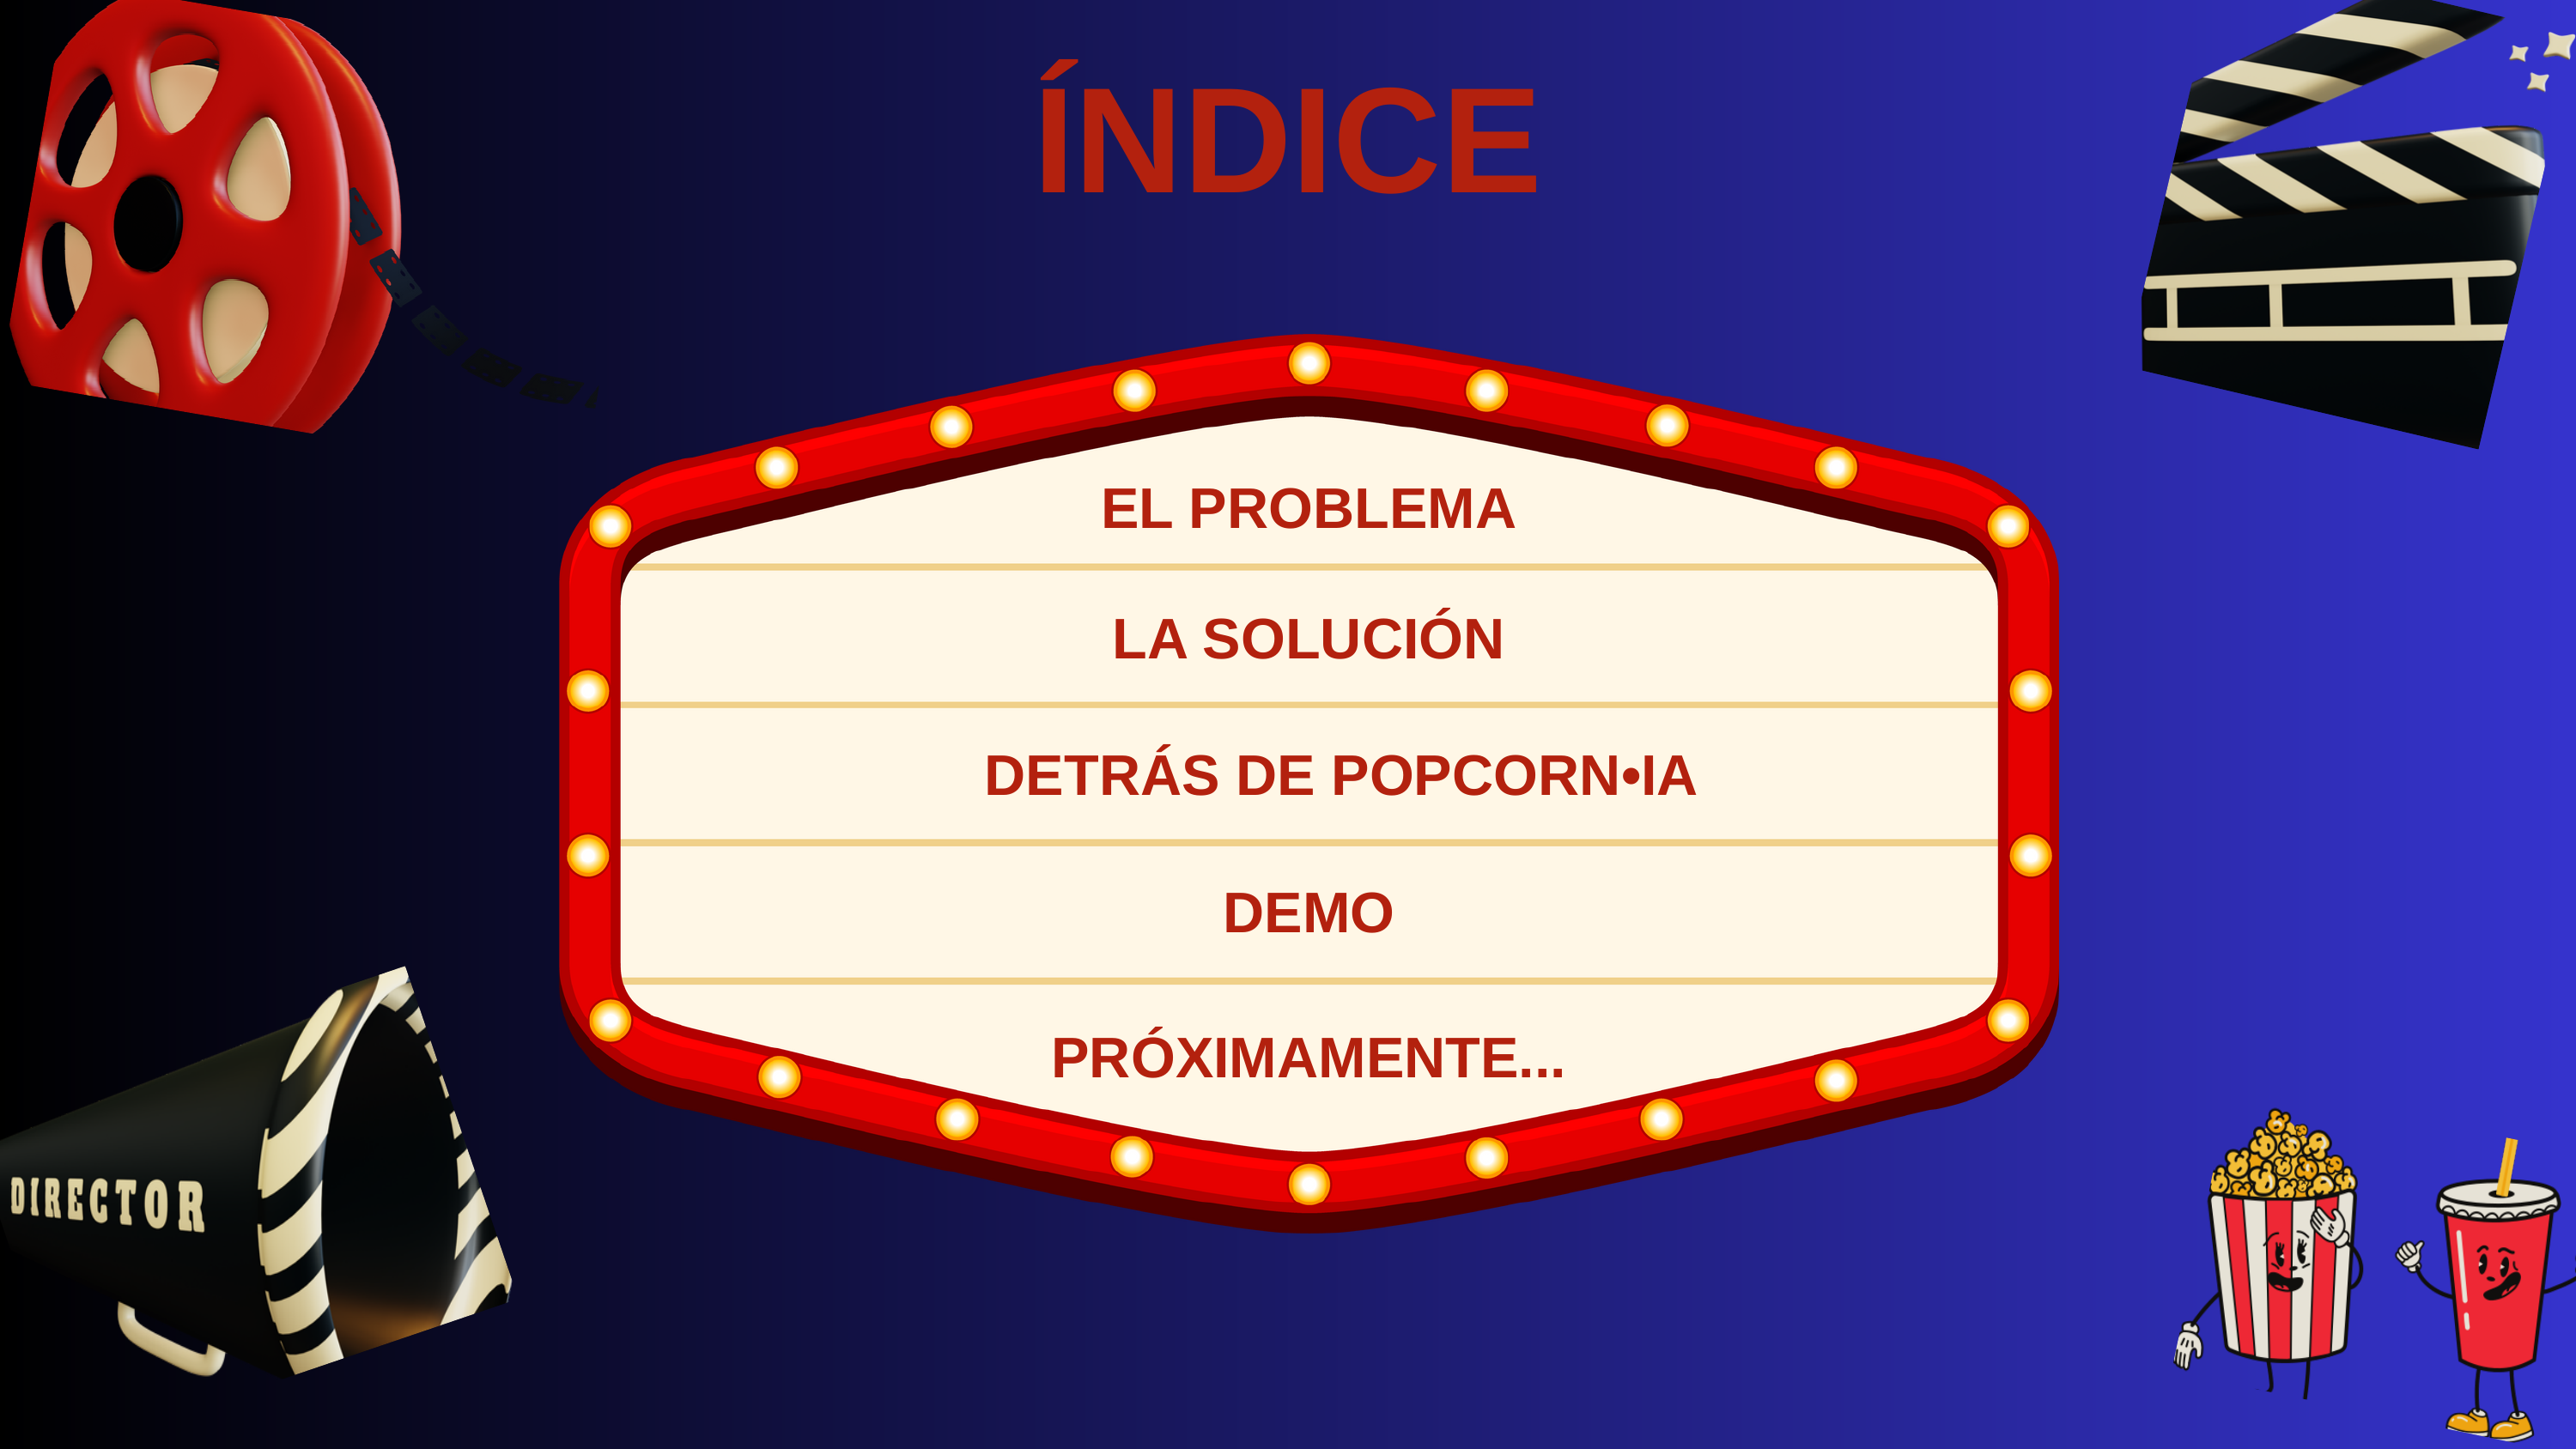

ÍNDICE

EL PROBLEMA
LA SOLUCIÓN
DETRÁS DE POPCORN•IA
DEMO
PRÓXIMAMENTE...